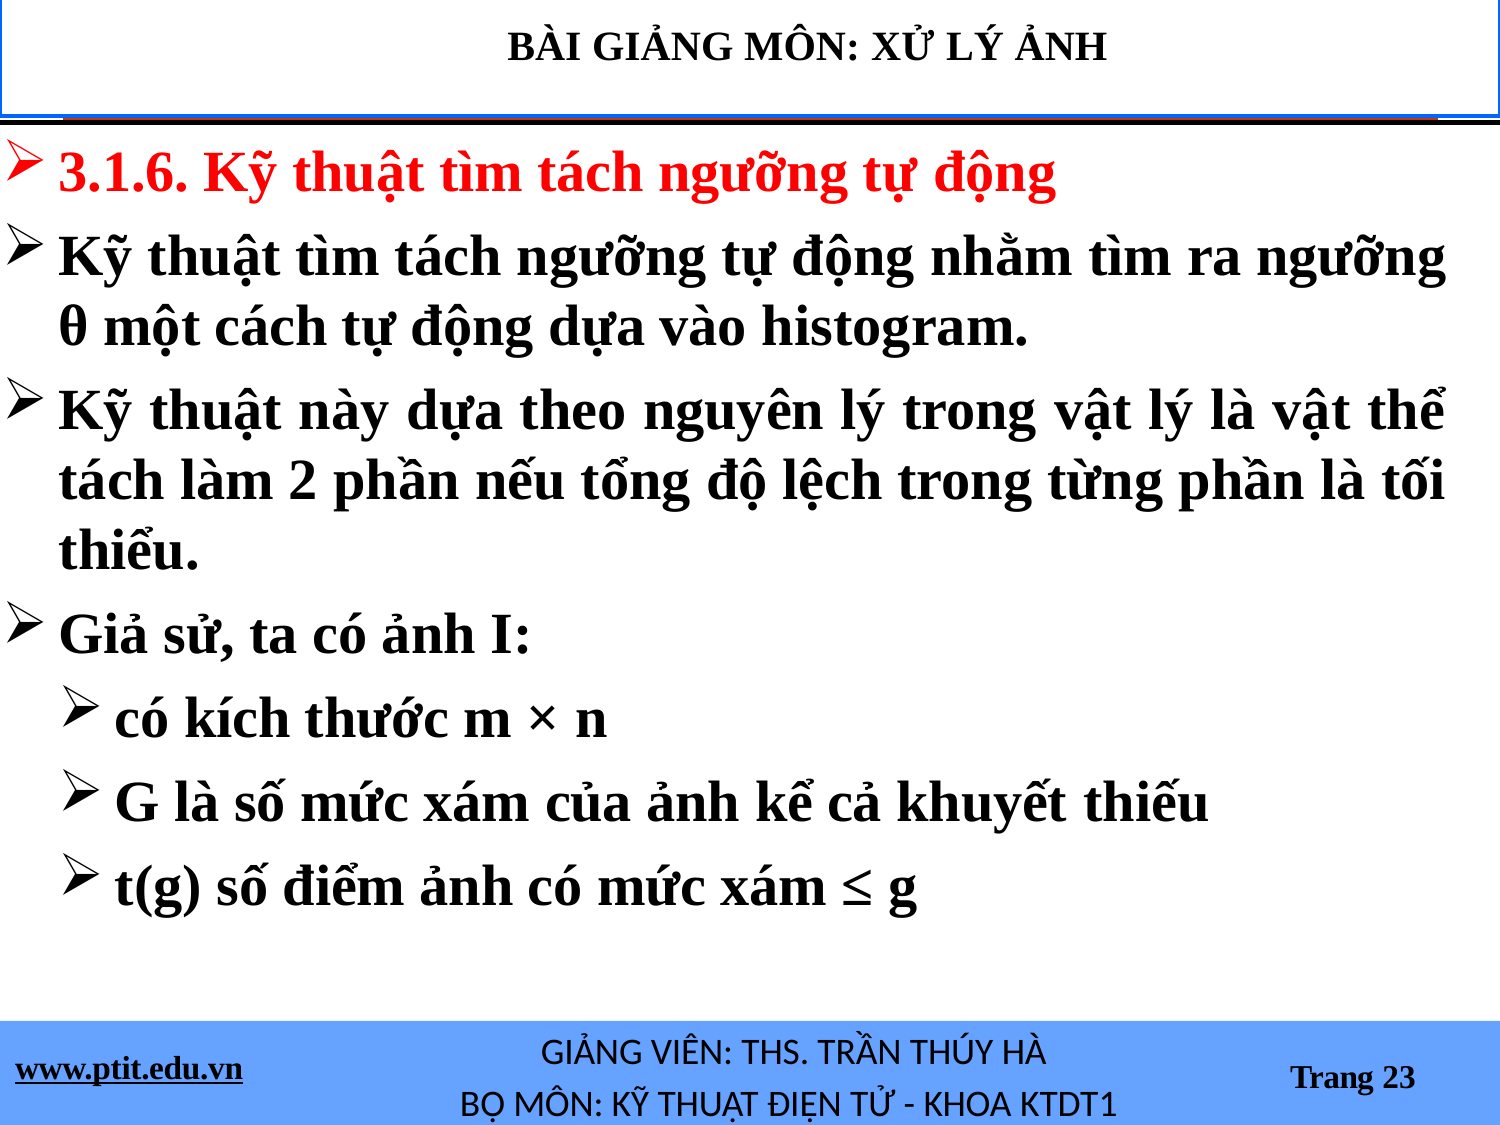

BÀI GIẢNG MÔN: XỬ LÝ ẢNH

3.1.6. Kỹ thuật tìm tách ngưỡng tự động
Kỹ thuật tìm tách ngưỡng tự động nhằm tìm ra ngưỡng  θ một cách tự động dựa vào histogram.
Kỹ thuật này dựa theo nguyên lý trong vật lý là vật thể  tách làm 2 phần nếu tổng độ lệch trong từng phần là tối  thiểu.
Giả sử, ta có ảnh I:
có kích thước m × n
G là số mức xám của ảnh kể cả khuyết thiếu
t(g) số điểm ảnh có mức xám ≤ g

GIẢNG VIÊN: THS. TRẦN THÚY HÀ
BỘ MÔN: KỸ THUẬT ĐIỆN TỬ - KHOA KTDT1
www.ptit.edu.vn
Trang 23